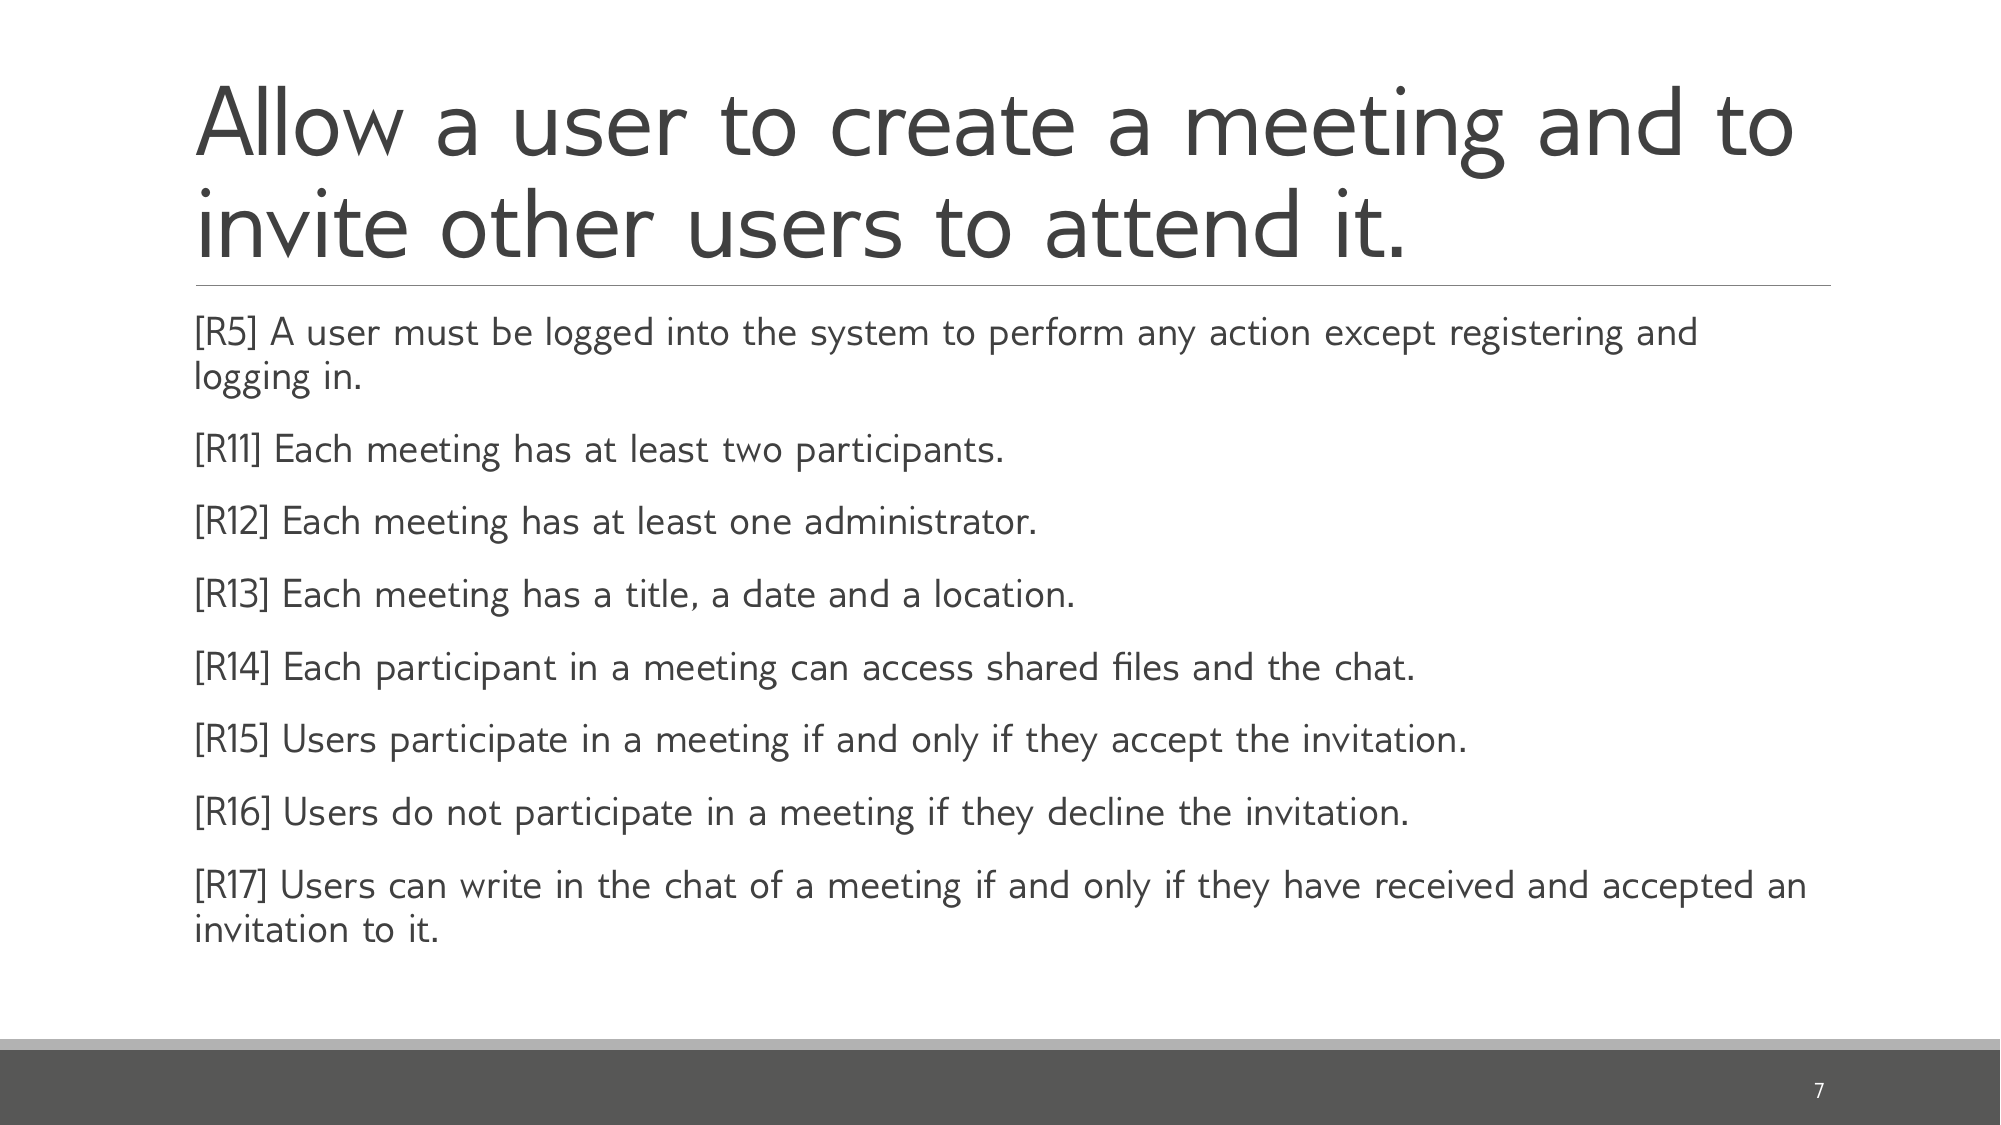

# Allow a user to create a meeting and to invite other users to attend it.
[R5] A user must be logged into the system to perform any action except registering and logging in.
[R11] Each meeting has at least two participants.
[R12] Each meeting has at least one administrator.
[R13] Each meeting has a title, a date and a location.
[R14] Each participant in a meeting can access shared files and the chat.
[R15] Users participate in a meeting if and only if they accept the invitation.
[R16] Users do not participate in a meeting if they decline the invitation.
[R17] Users can write in the chat of a meeting if and only if they have received and accepted an invitation to it.
7